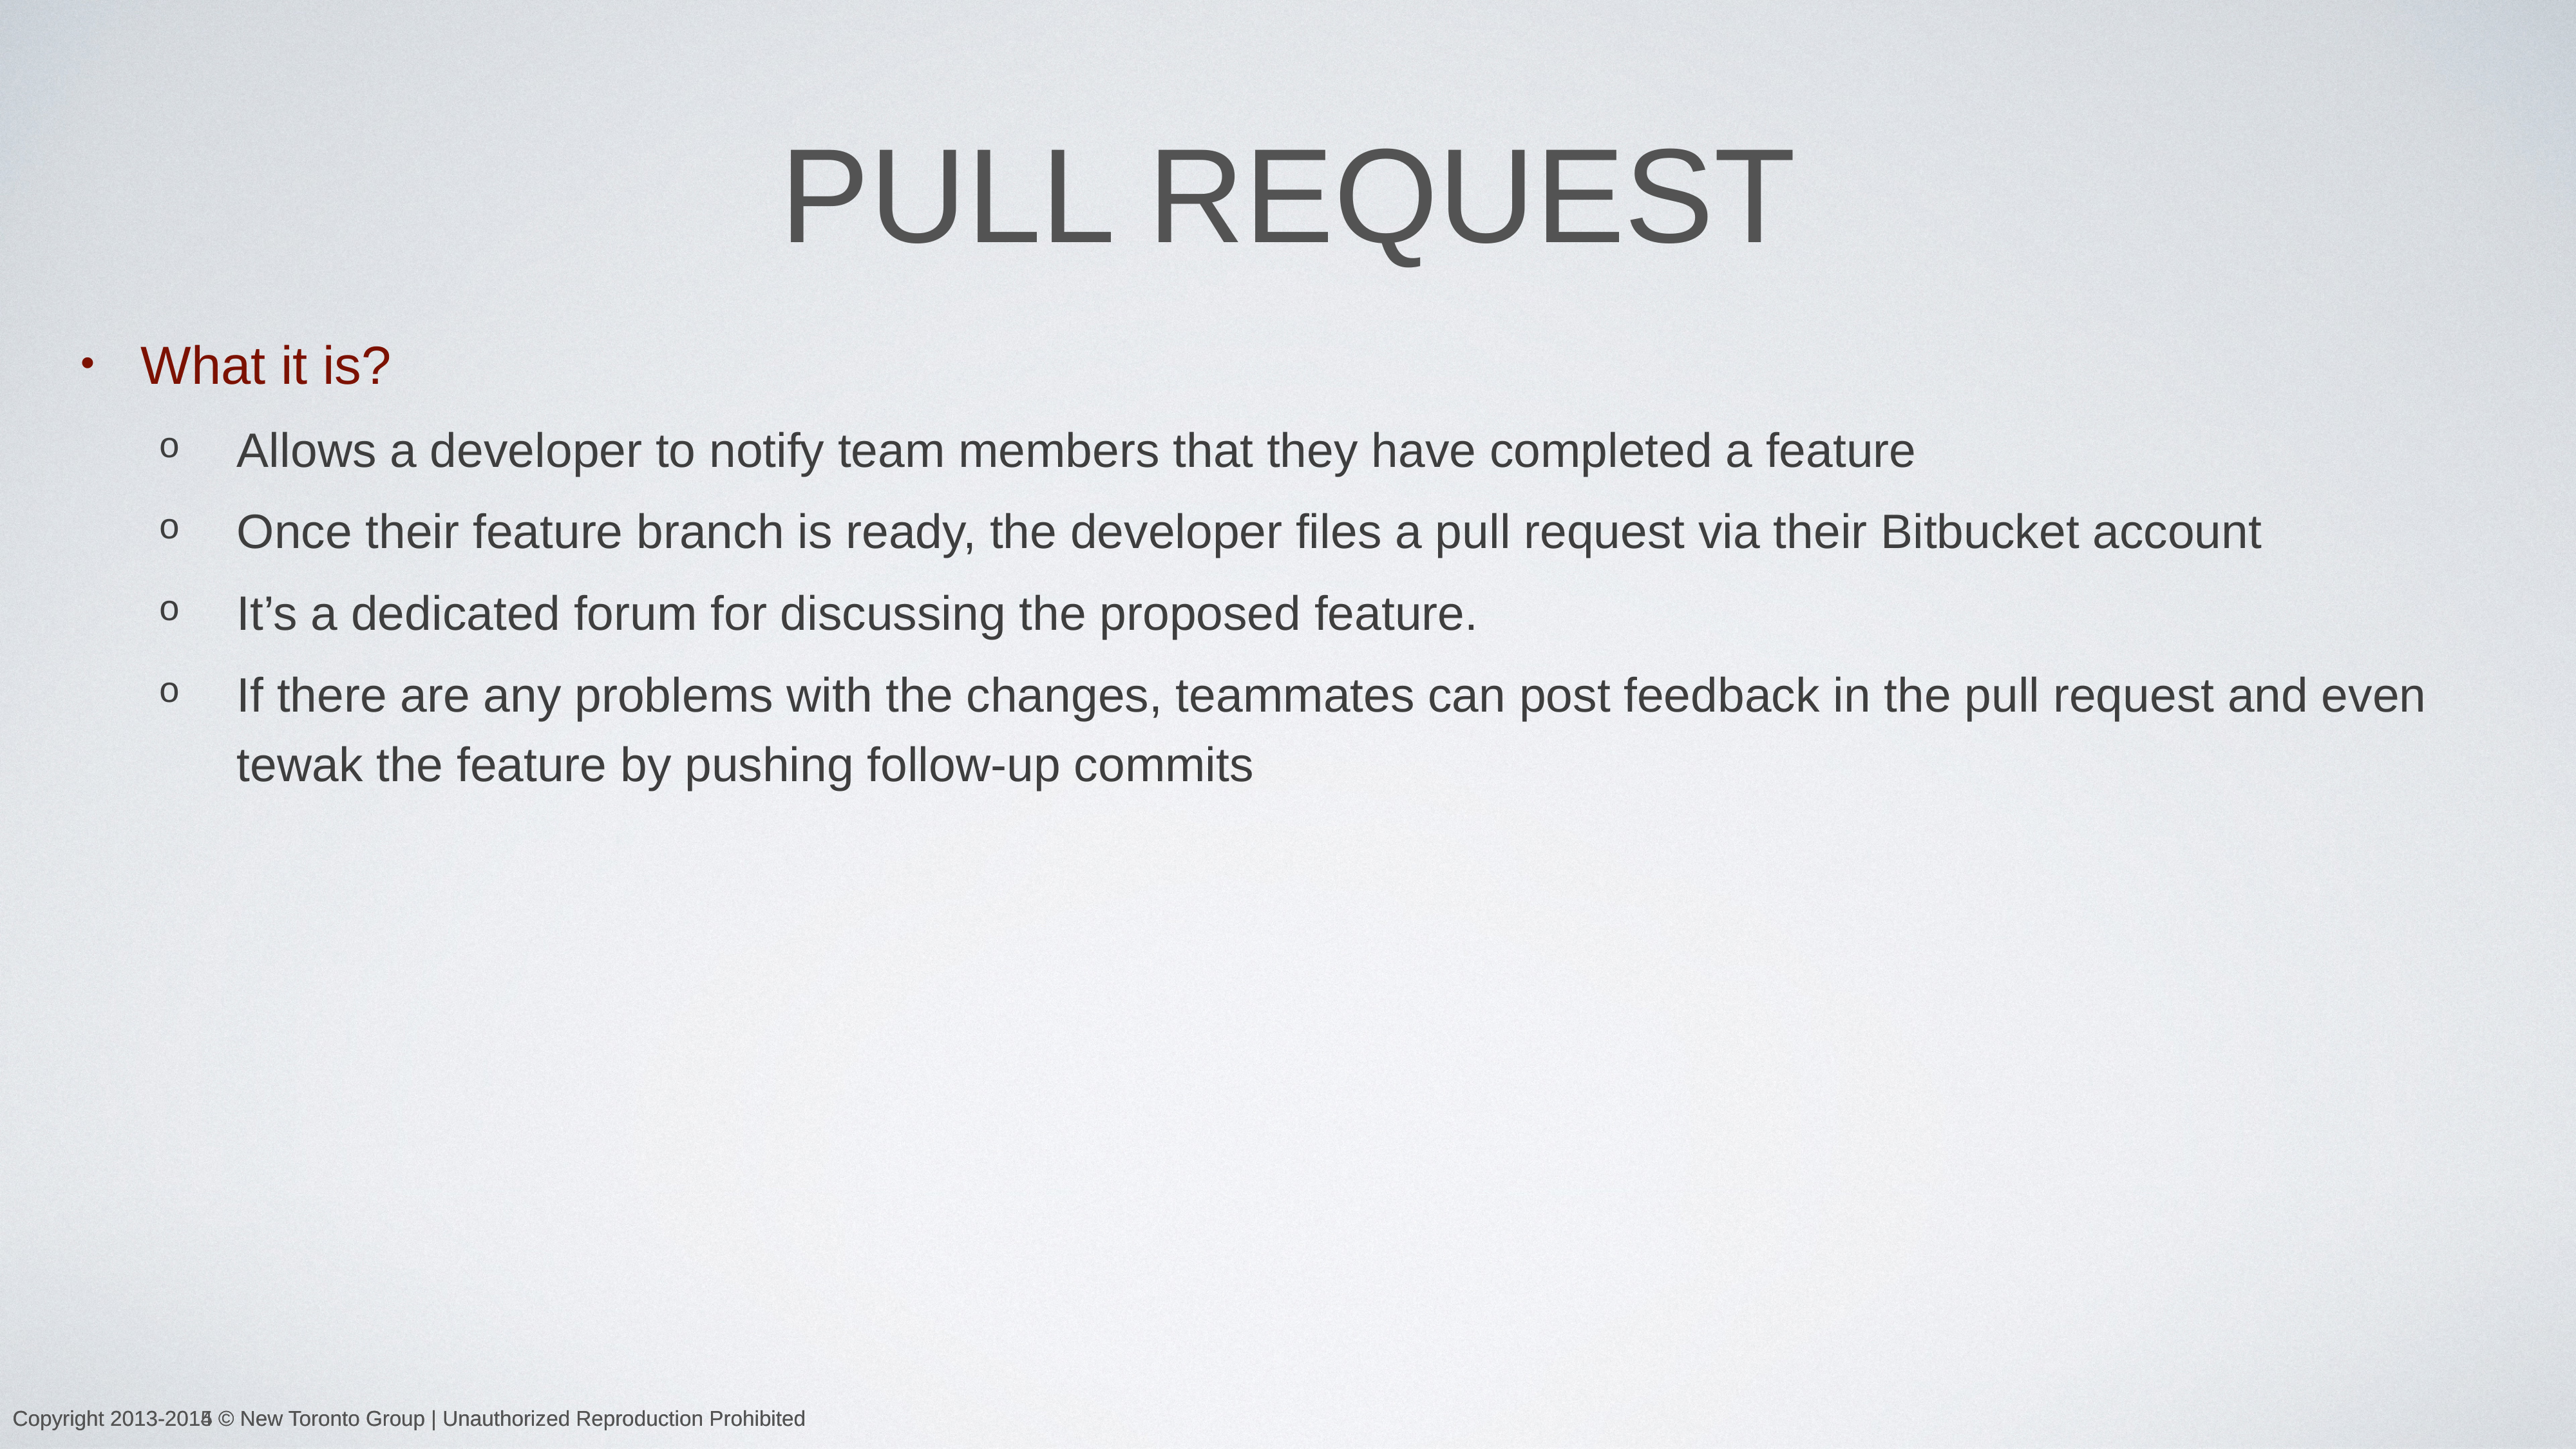

# Pull request
What it is?
Allows a developer to notify team members that they have completed a feature
Once their feature branch is ready, the developer files a pull request via their Bitbucket account
It’s a dedicated forum for discussing the proposed feature.
If there are any problems with the changes, teammates can post feedback in the pull request and even tewak the feature by pushing follow-up commits